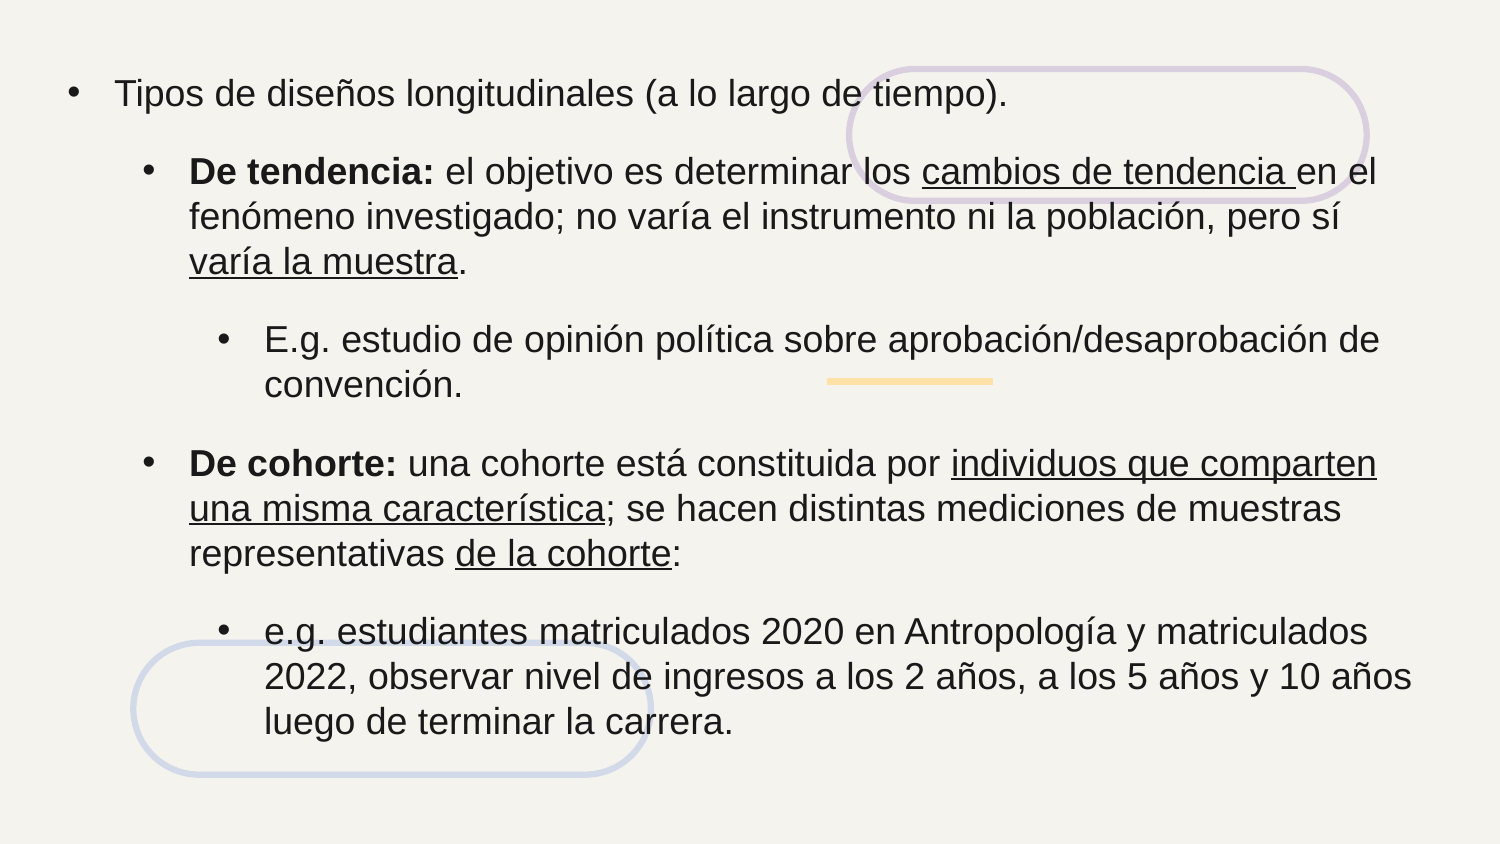

Tipos de diseños longitudinales (a lo largo de tiempo).
De tendencia: el objetivo es determinar los cambios de tendencia en el fenómeno investigado; no varía el instrumento ni la población, pero sí varía la muestra.
E.g. estudio de opinión política sobre aprobación/desaprobación de convención.
De cohorte: una cohorte está constituida por individuos que comparten una misma característica; se hacen distintas mediciones de muestras representativas de la cohorte:
e.g. estudiantes matriculados 2020 en Antropología y matriculados 2022, observar nivel de ingresos a los 2 años, a los 5 años y 10 años luego de terminar la carrera.